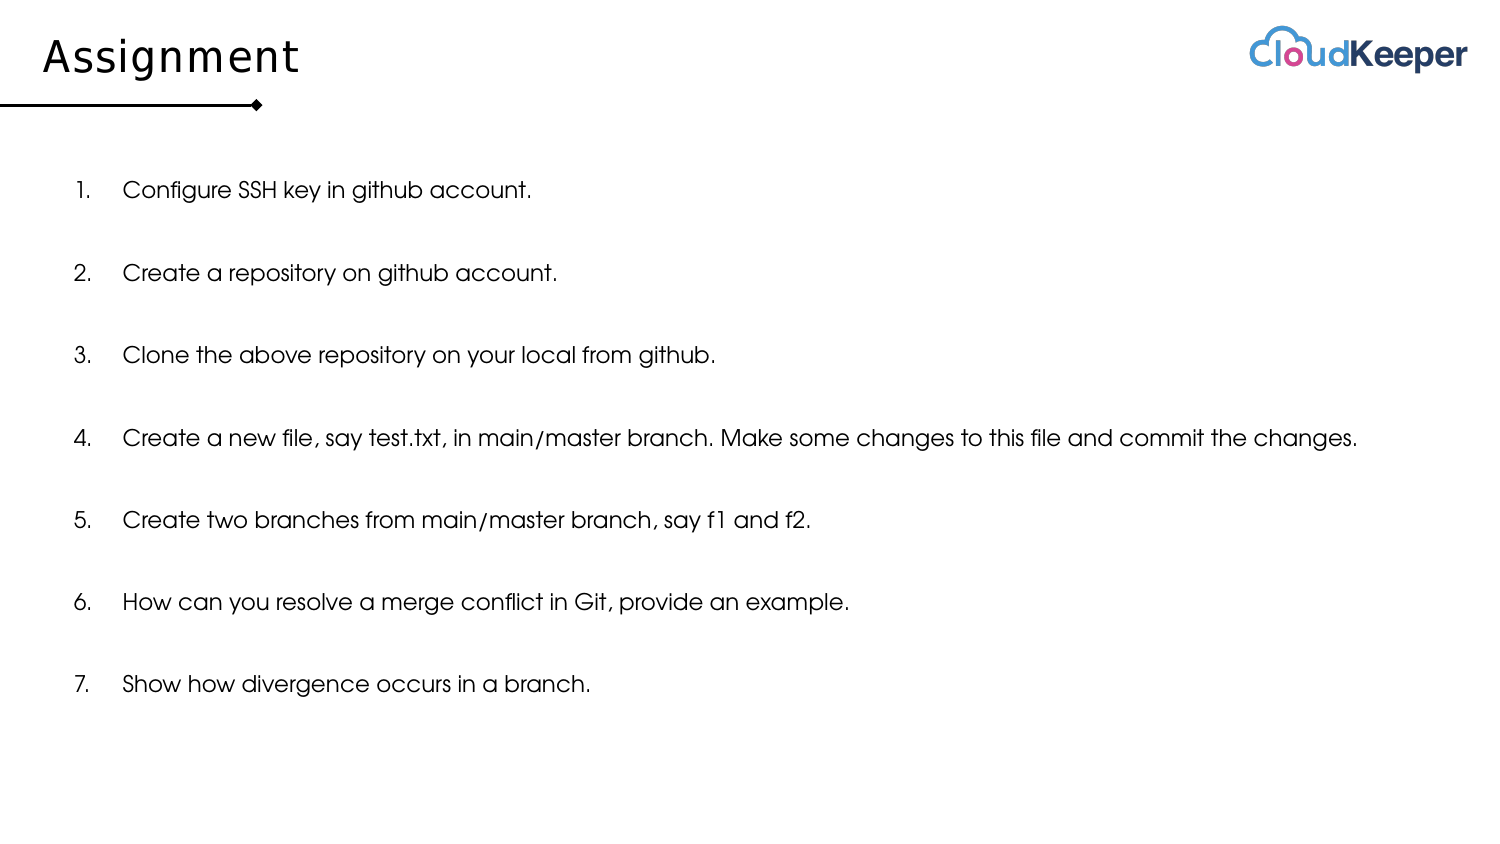

# Assignment
Configure SSH key in github account.

Create a repository on github account.

Clone the above repository on your local from github.

Create a new file, say test.txt, in main/master branch. Make some changes to this file and commit the changes.

Create two branches from main/master branch, say f1 and f2.

How can you resolve a merge conflict in Git, provide an example.

Show how divergence occurs in a branch.